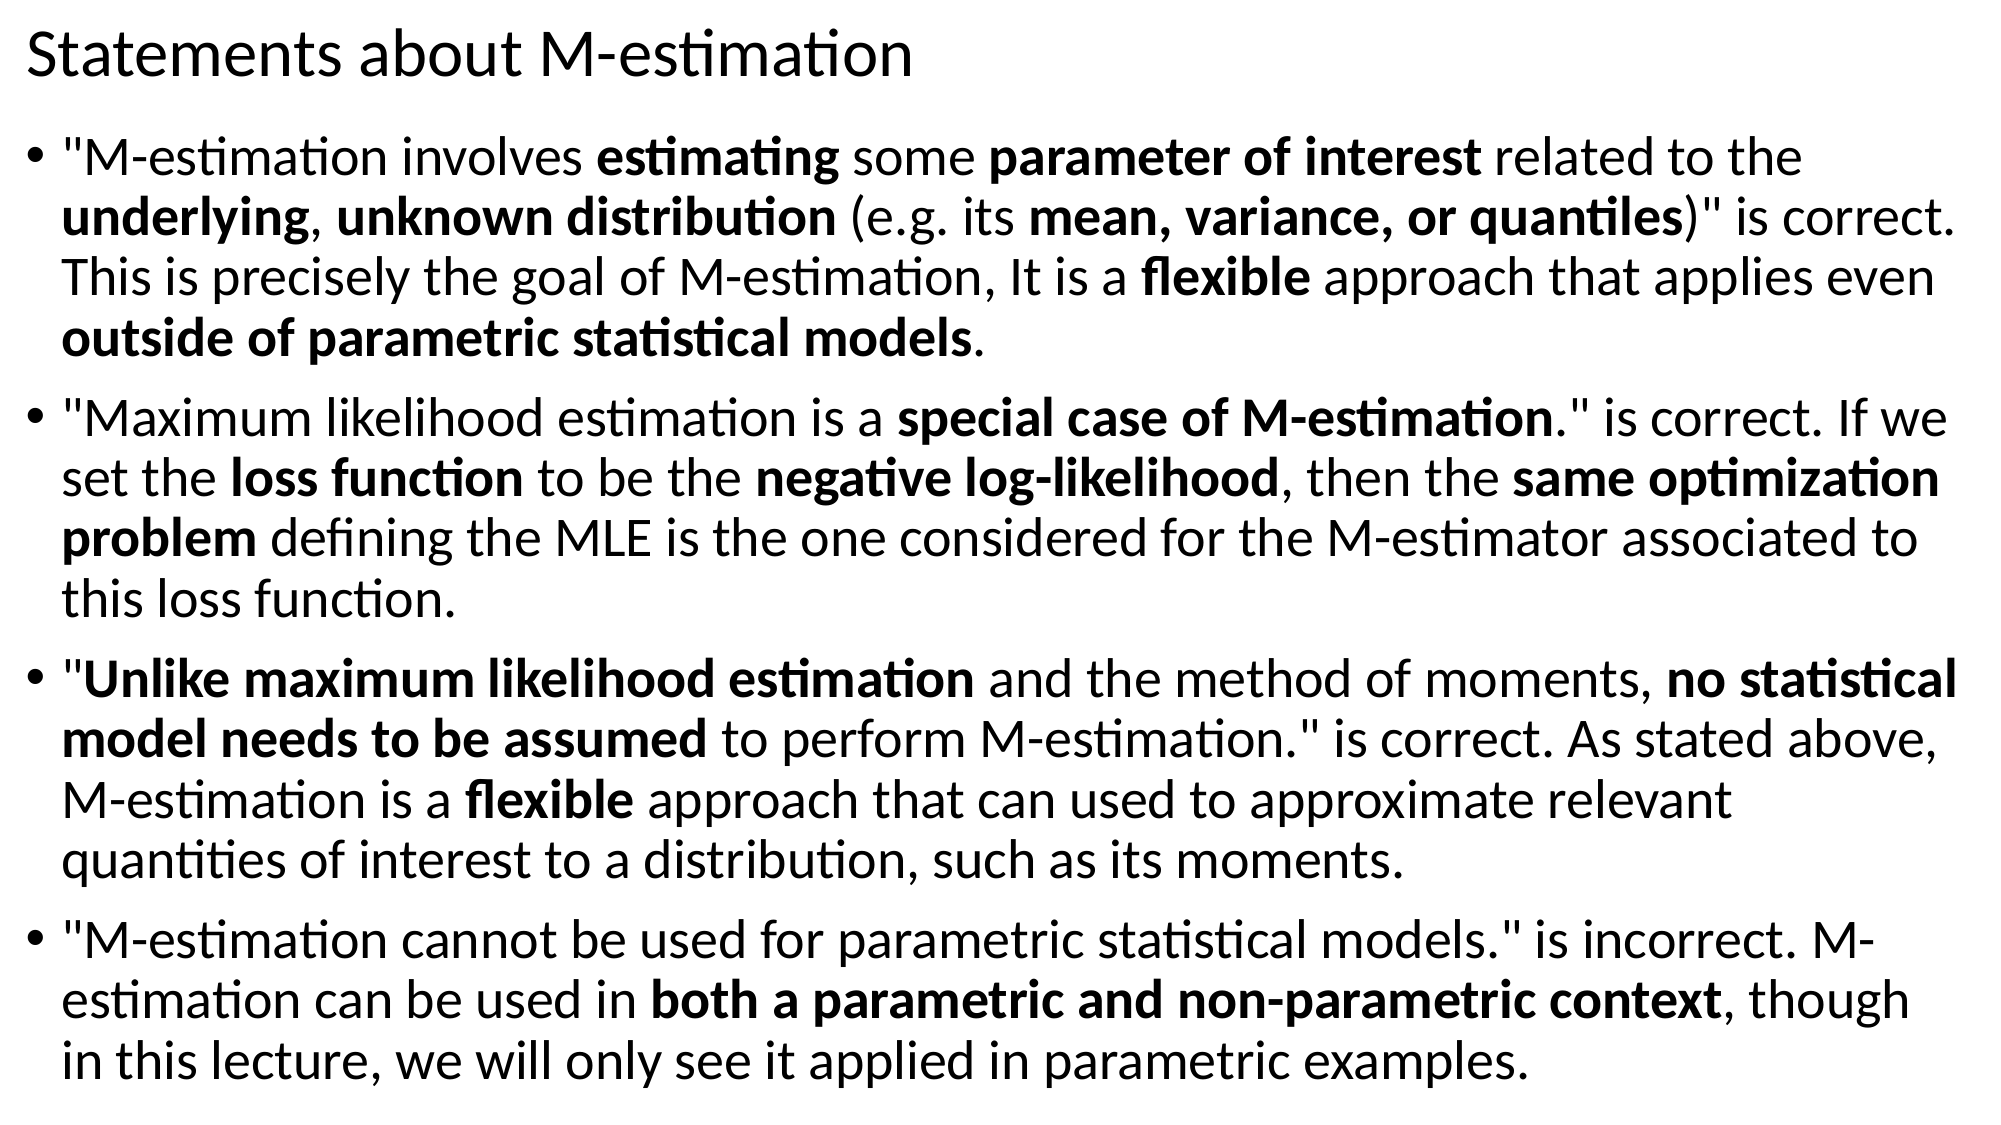

# Statements about M-estimation
"M-estimation involves estimating some parameter of interest related to the underlying, unknown distribution (e.g. its mean, variance, or quantiles)" is correct. This is precisely the goal of M-estimation, It is a flexible approach that applies even outside of parametric statistical models.
"Maximum likelihood estimation is a special case of M-estimation." is correct. If we set the loss function to be the negative log-likelihood, then the same optimization problem defining the MLE is the one considered for the M-estimator associated to this loss function.
"Unlike maximum likelihood estimation and the method of moments, no statistical model needs to be assumed to perform M-estimation." is correct. As stated above, M-estimation is a flexible approach that can used to approximate relevant quantities of interest to a distribution, such as its moments.
"M-estimation cannot be used for parametric statistical models." is incorrect. M-estimation can be used in both a parametric and non-parametric context, though in this lecture, we will only see it applied in parametric examples.